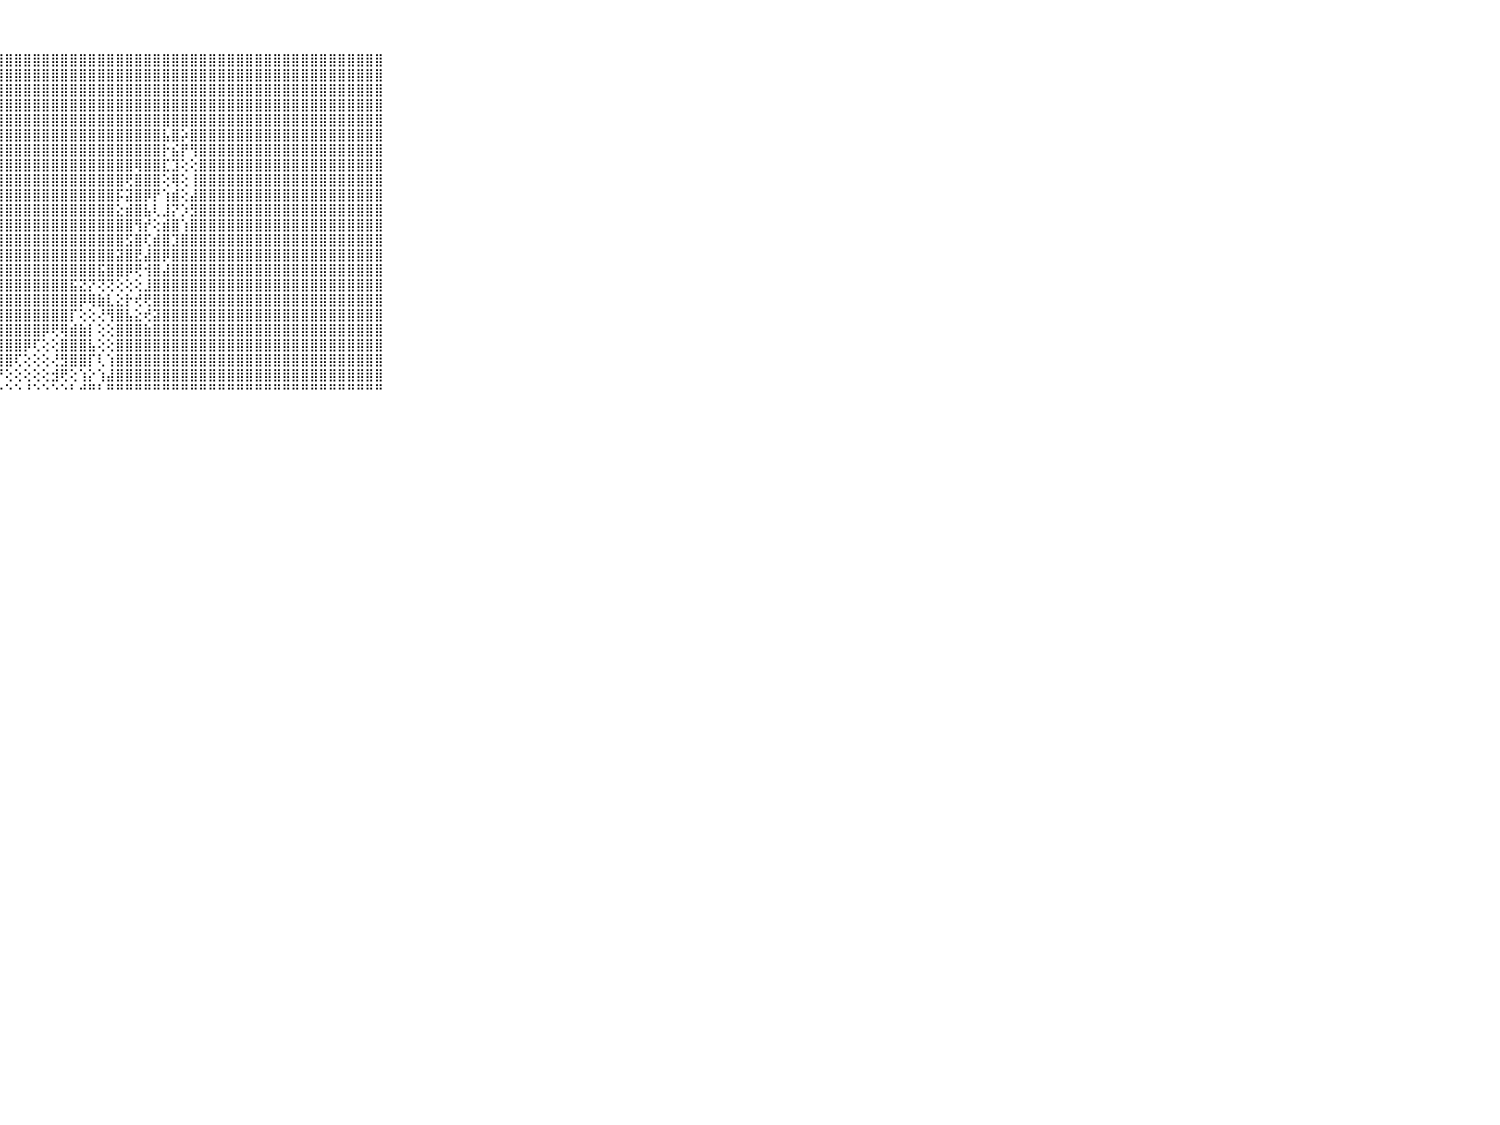

⠀⠀⠀⠀⠀⠀⠀⠀⠀⠀⠀⣿⣿⣿⣿⣿⣿⣿⣿⣿⣿⣿⣿⣿⣿⣿⣿⣿⣿⣿⣿⣿⣿⣿⣿⣿⣿⣿⣿⣿⣿⣿⣿⣿⣿⣿⣿⣿⣿⣿⣿⣿⣿⣿⣿⣿⣿⣿⣿⣿⣿⣿⣿⣿⣿⣿⣿⣿⣿⠀⠀⠀⠀⠀⠀⠀⠀⠀⠀⠀⠀
⠀⠀⠀⠀⠀⠀⠀⠀⠀⠀⠀⣿⣿⣿⣿⣿⣿⣿⣿⣿⣿⣿⣿⣿⣿⣿⣿⣿⣿⣿⣿⣿⣿⣿⣿⣿⣿⣿⣿⣿⣿⣿⣿⣿⣿⣿⣿⣿⣿⣿⣿⣿⣿⣿⣿⣿⣿⣿⣿⣿⣿⣿⣿⣿⣿⣿⣿⣿⣿⠀⠀⠀⠀⠀⠀⠀⠀⠀⠀⠀⠀
⠀⠀⠀⠀⠀⠀⠀⠀⠀⠀⠀⣿⣿⣿⣿⣿⣿⣿⣿⣿⣿⣿⣿⣿⣿⣿⣿⣿⣿⣿⣿⣿⣿⣿⣿⣿⣿⣿⣿⣿⣿⣿⣿⣿⣿⣿⣿⣿⣿⣿⣿⣿⣿⣿⣿⣿⣿⣿⣿⣿⣿⣿⣿⣿⣿⣿⣿⣿⣿⠀⠀⠀⠀⠀⠀⠀⠀⠀⠀⠀⠀
⠀⠀⠀⠀⠀⠀⠀⠀⠀⠀⠀⣿⣿⣿⣿⣿⣿⣿⣿⣿⣿⣿⣿⣿⣿⣿⣿⣿⣿⣿⣿⣿⣿⣿⣿⣿⣿⣿⣿⣿⣿⣿⣿⣿⣿⣿⣿⣿⣿⣿⣿⣿⣿⣿⣿⣿⣿⣿⣿⣿⣿⣿⣿⣿⣿⣿⣿⣿⣿⠀⠀⠀⠀⠀⠀⠀⠀⠀⠀⠀⠀
⠀⠀⠀⠀⠀⠀⠀⠀⠀⠀⠀⣿⣿⣿⣿⣿⣿⣿⣿⣿⣿⣿⣿⣿⣿⣿⣿⣿⣿⣿⣿⣿⣿⣿⣿⣿⣿⣿⣿⣿⣿⣿⣿⣿⣿⣿⣿⣿⣿⣿⣿⣿⣿⣿⣿⣿⣿⣿⣿⣿⣿⣿⣿⣿⣿⣿⣿⣿⣿⠀⠀⠀⠀⠀⠀⠀⠀⠀⠀⠀⠀
⠀⠀⠀⠀⠀⠀⠀⠀⠀⠀⠀⣿⣿⣿⣿⣿⣿⣿⣿⣿⣿⣿⣿⣿⣿⣿⣿⣿⣿⣿⣿⣿⣿⣿⣿⣿⣿⣿⣿⣿⣿⣿⣿⣿⣿⣧⣿⡵⣿⣿⣿⣿⣿⣿⣿⣿⣿⣿⣿⣿⣿⣿⣿⣿⣿⣿⣿⣿⣿⠀⠀⠀⠀⠀⠀⠀⠀⠀⠀⠀⠀
⠀⠀⠀⠀⠀⠀⠀⠀⠀⠀⠀⣿⣿⣿⣿⣿⣿⣿⣿⣿⣿⣿⣿⣿⣿⣿⣿⣿⣿⣿⣿⣿⣿⣿⣿⣿⣿⣿⣿⣿⣿⣿⣿⣿⣿⡗⣮⡟⢻⣿⣿⣿⣿⣿⣿⣿⣿⣿⣿⣿⣿⣿⣿⣿⣿⣿⣿⣿⣿⠀⠀⠀⠀⠀⠀⠀⠀⠀⠀⠀⠀
⠀⠀⠀⠀⠀⠀⠀⠀⠀⠀⠀⣿⣿⣿⣿⣿⣿⣿⣿⣿⣿⣿⣿⣿⣿⣿⣿⣿⣿⣿⣿⣿⣿⣿⣿⣿⣿⣿⣿⣿⣿⣿⢿⣿⣿⣏⣹⢕⢕⣿⣿⣿⣿⣿⣿⣿⣿⣿⣿⣿⣿⣿⣿⣿⣿⣿⣿⣿⣿⠀⠀⠀⠀⠀⠀⠀⠀⠀⠀⠀⠀
⠀⠀⠀⠀⠀⠀⠀⠀⠀⠀⠀⣿⣿⣿⣿⣿⣿⣿⣿⣿⣿⣿⣿⣿⣿⣿⣿⣿⣿⣿⣿⣿⣿⣿⣿⣿⣿⣿⣿⣿⣿⢟⣿⣿⣿⢕⢿⢕⢸⣿⣿⣿⣿⣿⣿⣿⣿⣿⣿⣿⣿⣿⣿⣿⣿⣿⣿⣿⣿⠀⠀⠀⠀⠀⠀⠀⠀⠀⠀⠀⠀
⠀⠀⠀⠀⠀⠀⠀⠀⠀⠀⠀⣿⣿⣿⣿⣿⣿⣿⣿⣿⣿⣿⣿⣿⣿⣿⣿⣿⣿⣿⣿⣿⣿⣿⣿⣿⣿⣿⣿⣿⡯⣽⣿⡿⡟⢱⣾⢕⣼⣿⣿⣿⣿⣿⣿⣿⣿⣿⣿⣿⣿⣿⣿⣿⣿⣿⣿⣿⣿⠀⠀⠀⠀⠀⠀⠀⠀⠀⠀⠀⠀
⠀⠀⠀⠀⠀⠀⠀⠀⠀⠀⠀⣿⣿⣿⣿⣿⣿⣿⣿⣿⣿⣿⣿⣿⣿⣿⣿⣿⣿⣿⣿⣿⣿⣿⣿⣿⣿⣿⣿⣿⣕⣾⣿⣧⢇⣸⡝⡱⣻⣿⣿⣿⣿⣿⣿⣿⣿⣿⣿⣿⣿⣿⣿⣿⣿⣿⣿⣿⣿⠀⠀⠀⠀⠀⠀⠀⠀⠀⠀⠀⠀
⠀⠀⠀⠀⠀⠀⠀⠀⠀⠀⠀⣿⣿⣿⣿⣿⣿⣿⣿⣿⣿⣿⣿⣿⣿⣿⣿⣿⣿⣿⣿⣿⣿⣿⣿⣿⣿⣿⣿⣿⣿⣿⢻⡞⢕⣾⣿⢱⣿⣿⣿⣿⣿⣿⣿⣿⣿⣿⣿⣿⣿⣿⣿⣿⣿⣿⣿⣿⣿⠀⠀⠀⠀⠀⠀⠀⠀⠀⠀⠀⠀
⠀⠀⠀⠀⠀⠀⠀⠀⠀⠀⠀⣿⣿⣿⣿⣿⣿⣿⣿⣿⣿⣿⣿⣿⣿⣿⣿⣿⣿⣿⣿⣿⣿⣿⣿⣿⣿⣿⣿⣿⣿⣫⣿⢏⣾⣿⣹⣿⣿⣿⣿⣿⣿⣿⣿⣿⣿⣿⣿⣿⣿⣿⣿⣿⣿⣿⣿⣿⣿⠀⠀⠀⠀⠀⠀⠀⠀⠀⠀⠀⠀
⠀⠀⠀⠀⠀⠀⠀⠀⠀⠀⠀⣿⣿⣿⣿⣿⣿⣿⣿⣿⣿⣿⣿⣿⣿⣿⣿⣿⣿⣿⣿⣿⣿⣿⣿⣿⣿⣿⣿⣿⣽⣿⣟⣼⣿⡿⣿⣿⣿⣿⣿⣿⣿⣿⣿⣿⣿⣿⣿⣿⣿⣿⣿⣿⣿⣿⣿⣿⣿⠀⠀⠀⠀⠀⠀⠀⠀⠀⠀⠀⠀
⠀⠀⠀⠀⠀⠀⠀⠀⠀⠀⠀⣿⣿⣿⣿⣿⣿⣿⣿⣿⣿⣿⣿⣿⣿⣿⣿⣿⣿⣿⣿⣿⣿⣿⣿⣿⣿⣿⣯⣿⣿⡿⢟⢺⣿⣼⣿⣿⣿⣿⣿⣿⣿⣿⣿⣿⣿⣿⣿⣿⣿⣿⣿⣿⣿⣿⣿⣿⣿⠀⠀⠀⠀⠀⠀⠀⠀⠀⠀⠀⠀
⠀⠀⠀⠀⠀⠀⠀⠀⠀⠀⠀⣿⣿⣿⣿⣿⣿⣿⣿⣿⣿⣿⣿⣿⣿⣿⣿⣿⣿⣿⣿⣿⣿⣿⣿⣯⣝⡝⢝⢝⢕⢕⢕⣸⣿⣿⣿⣿⣿⣿⣿⣿⣿⣿⣿⣿⣿⣿⣿⣿⣿⣿⣿⣿⣿⣿⣿⣿⣿⠀⠀⠀⠀⠀⠀⠀⠀⠀⠀⠀⠀
⠀⠀⠀⠀⠀⠀⠀⠀⠀⠀⠀⣿⣿⣿⣿⣿⣿⣿⣿⣿⣿⣿⣿⣿⣿⣿⣿⣿⣿⣿⣿⣿⣿⣿⣿⣿⡿⢿⣷⣇⣕⡗⢞⢟⣿⣿⣿⣿⣿⣿⣿⣿⣿⣿⣿⣿⣿⣿⣿⣿⣿⣿⣿⣿⣿⣿⣿⣿⣿⠀⠀⠀⠀⠀⠀⠀⠀⠀⠀⠀⠀
⠀⠀⠀⠀⠀⠀⠀⠀⠀⠀⠀⣿⣿⣿⣿⣿⣿⣿⣿⣿⣿⣿⣿⣿⣿⣿⣿⣿⣿⣿⣿⣿⣿⣿⣿⡏⢕⢕⢜⢻⣿⣧⣕⢞⣽⣿⣿⣿⣿⣿⣿⣿⣿⣿⣿⣿⣿⣿⣿⣿⣿⣿⣿⣿⣿⣿⣿⣿⣿⠀⠀⠀⠀⠀⠀⠀⠀⠀⠀⠀⠀
⠀⠀⠀⠀⠀⠀⠀⠀⠀⠀⠀⣿⣿⣿⣿⣿⣿⣿⣿⣿⣿⣿⣿⣿⣿⣿⣿⣿⣿⣿⣿⣿⡿⢟⢿⣾⣷⡇⢕⢕⣿⣿⣿⣷⣿⣿⣿⣿⣿⣿⣿⣿⣿⣿⣿⣿⣿⣿⣿⣿⣿⣿⣿⣿⣿⣿⣿⣿⣿⠀⠀⠀⠀⠀⠀⠀⠀⠀⠀⠀⠀
⠀⠀⠀⠀⠀⠀⠀⠀⠀⠀⠀⣿⣿⣿⣿⣿⣿⣿⣿⣿⣿⣿⣿⣿⣿⣿⣿⣿⣿⣿⡿⢏⢕⢕⣿⣿⣿⣧⢕⢕⣿⣿⣿⣿⣿⣿⣿⣿⣿⣿⣿⣿⣿⣿⣿⣿⣿⣿⣿⣿⣿⣿⣿⣿⣿⣿⣿⣿⣿⠀⠀⠀⠀⠀⠀⠀⠀⠀⠀⠀⠀
⠀⠀⠀⠀⠀⠀⠀⠀⠀⠀⠀⣿⣿⣿⣿⣿⣿⣿⣿⣿⣿⣿⣿⣿⣿⣿⣿⣿⣿⢏⢕⢕⢕⢜⣻⣿⣿⡏⢇⢱⣿⣿⣿⣿⣿⣿⣿⣿⣿⣿⣿⣿⣿⣿⣿⣿⣿⣿⣿⣿⣿⣿⣿⣿⣿⣿⣿⣿⣿⠀⠀⠀⠀⠀⠀⠀⠀⠀⠀⠀⠀
⠀⠀⠀⠀⠀⠀⠀⠀⠀⠀⠀⣿⣿⣿⣿⣿⣿⣿⣿⣿⣿⣿⣿⣿⣿⣿⣿⡟⢕⢕⢕⢕⢕⣺⢟⢕⢱⡕⢱⣼⣿⣿⣿⣿⣿⣿⣿⣿⣿⣿⣿⣿⣿⣿⣿⣿⣿⣿⣿⣿⣿⣿⣿⣿⣿⣿⣿⣿⣿⠀⠀⠀⠀⠀⠀⠀⠀⠀⠀⠀⠀
⠀⠀⠀⠀⠀⠀⠀⠀⠀⠀⠀⠛⠛⠛⠛⠛⠛⠛⠛⠛⠛⠛⠛⠛⠛⠛⠛⠑⠑⠑⠘⠑⠑⠑⠑⠃⠚⠛⠃⠛⠛⠛⠛⠛⠛⠛⠛⠛⠛⠛⠛⠛⠛⠛⠛⠛⠛⠛⠛⠛⠛⠛⠛⠛⠛⠛⠛⠛⠛⠀⠀⠀⠀⠀⠀⠀⠀⠀⠀⠀⠀